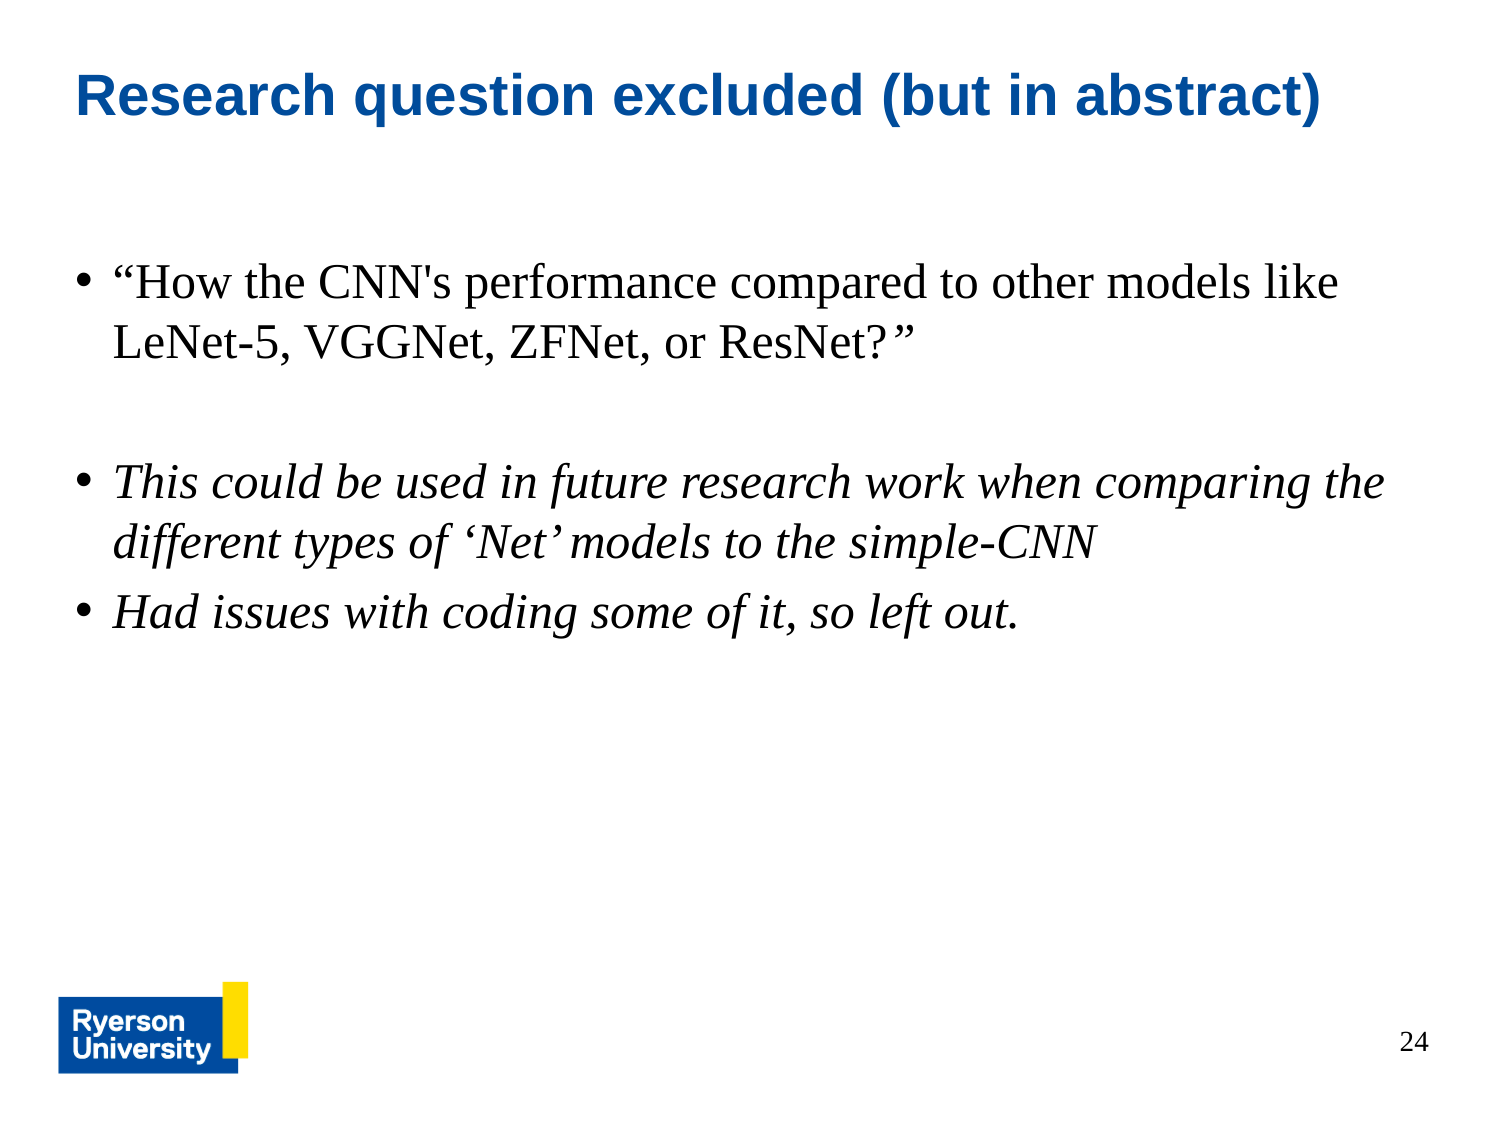

# Research question excluded (but in abstract)
“How the CNN's performance compared to other models like LeNet-5, VGGNet, ZFNet, or ResNet?”

This could be used in future research work when comparing the different types of ‘Net’ models to the simple-CNN
Had issues with coding some of it, so left out.
24